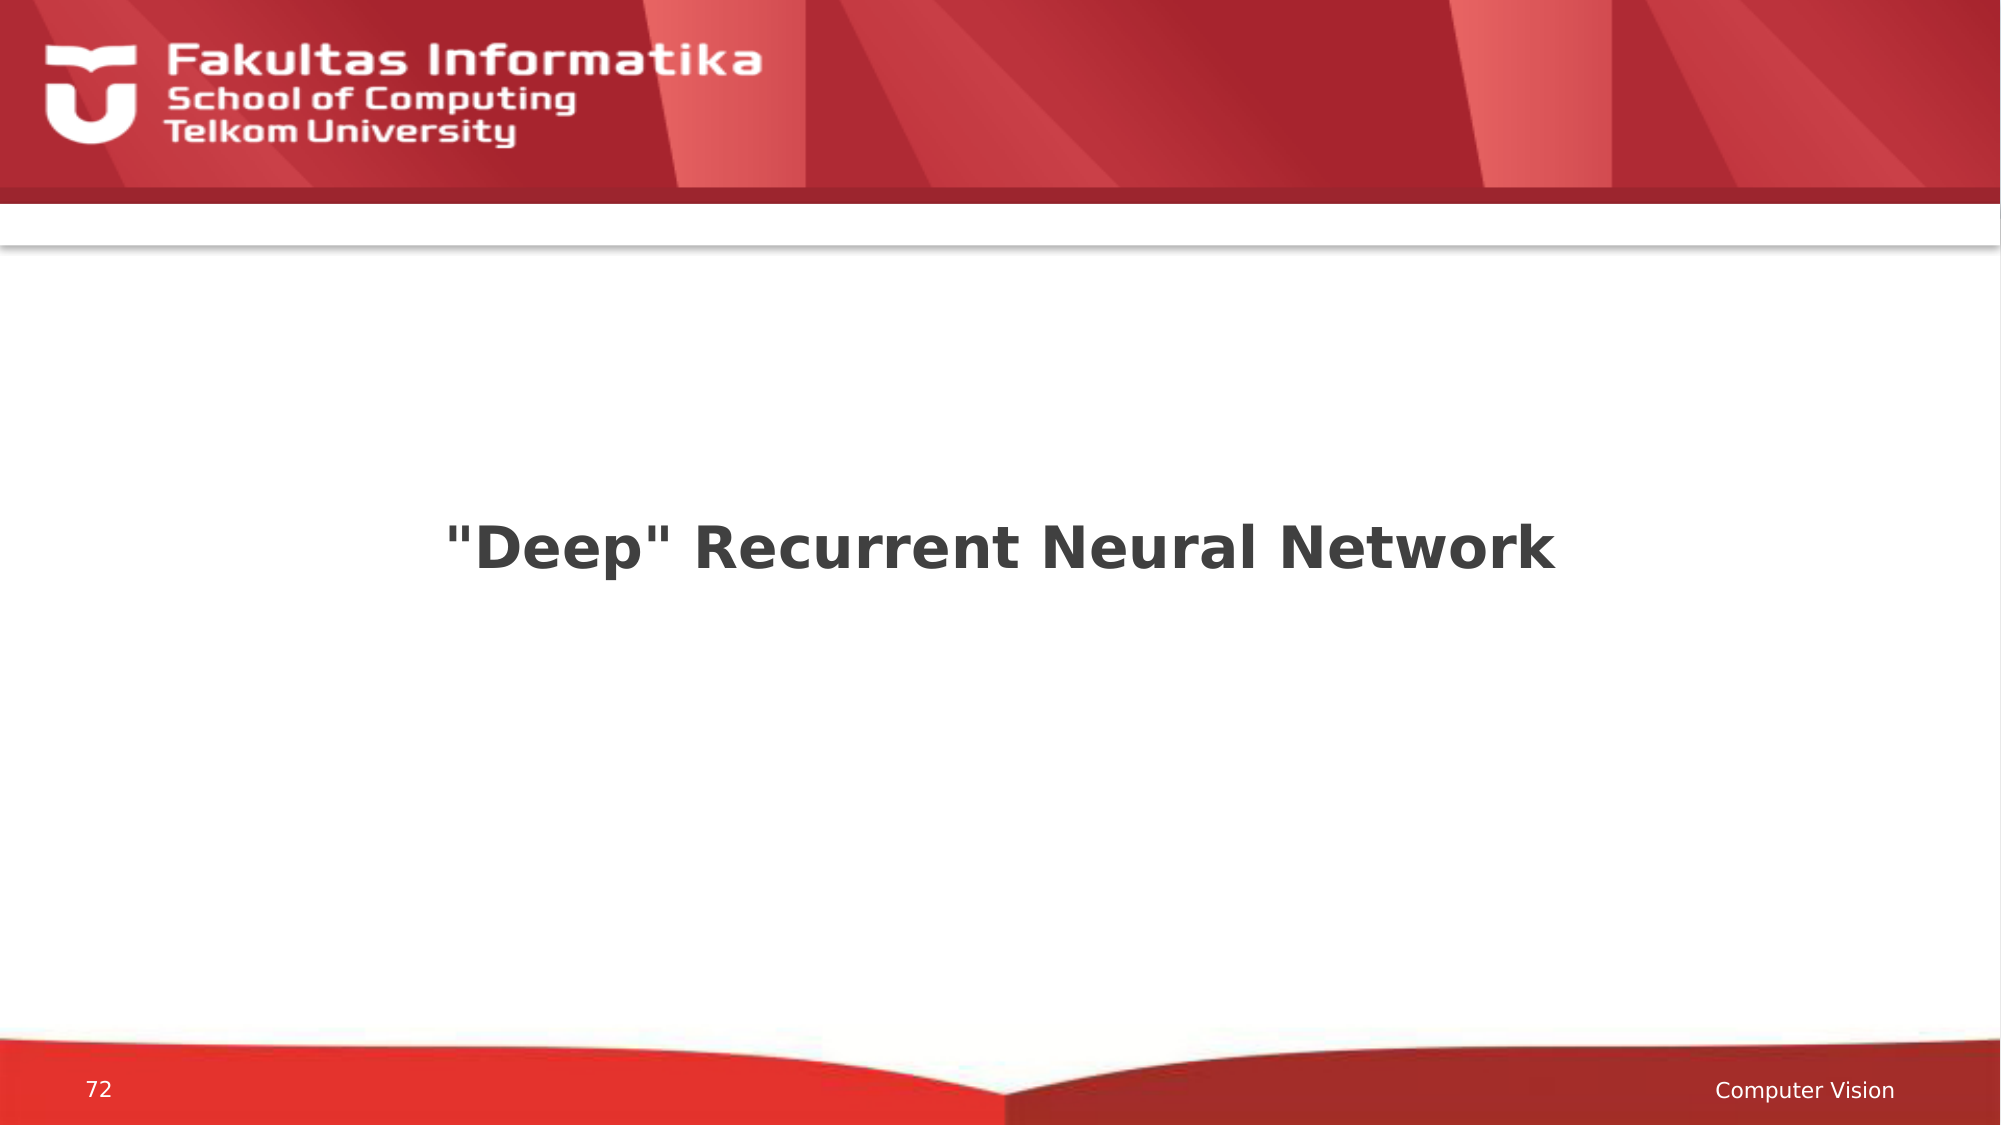

# "Deep" Recurrent Neural Network
Computer Vision
72